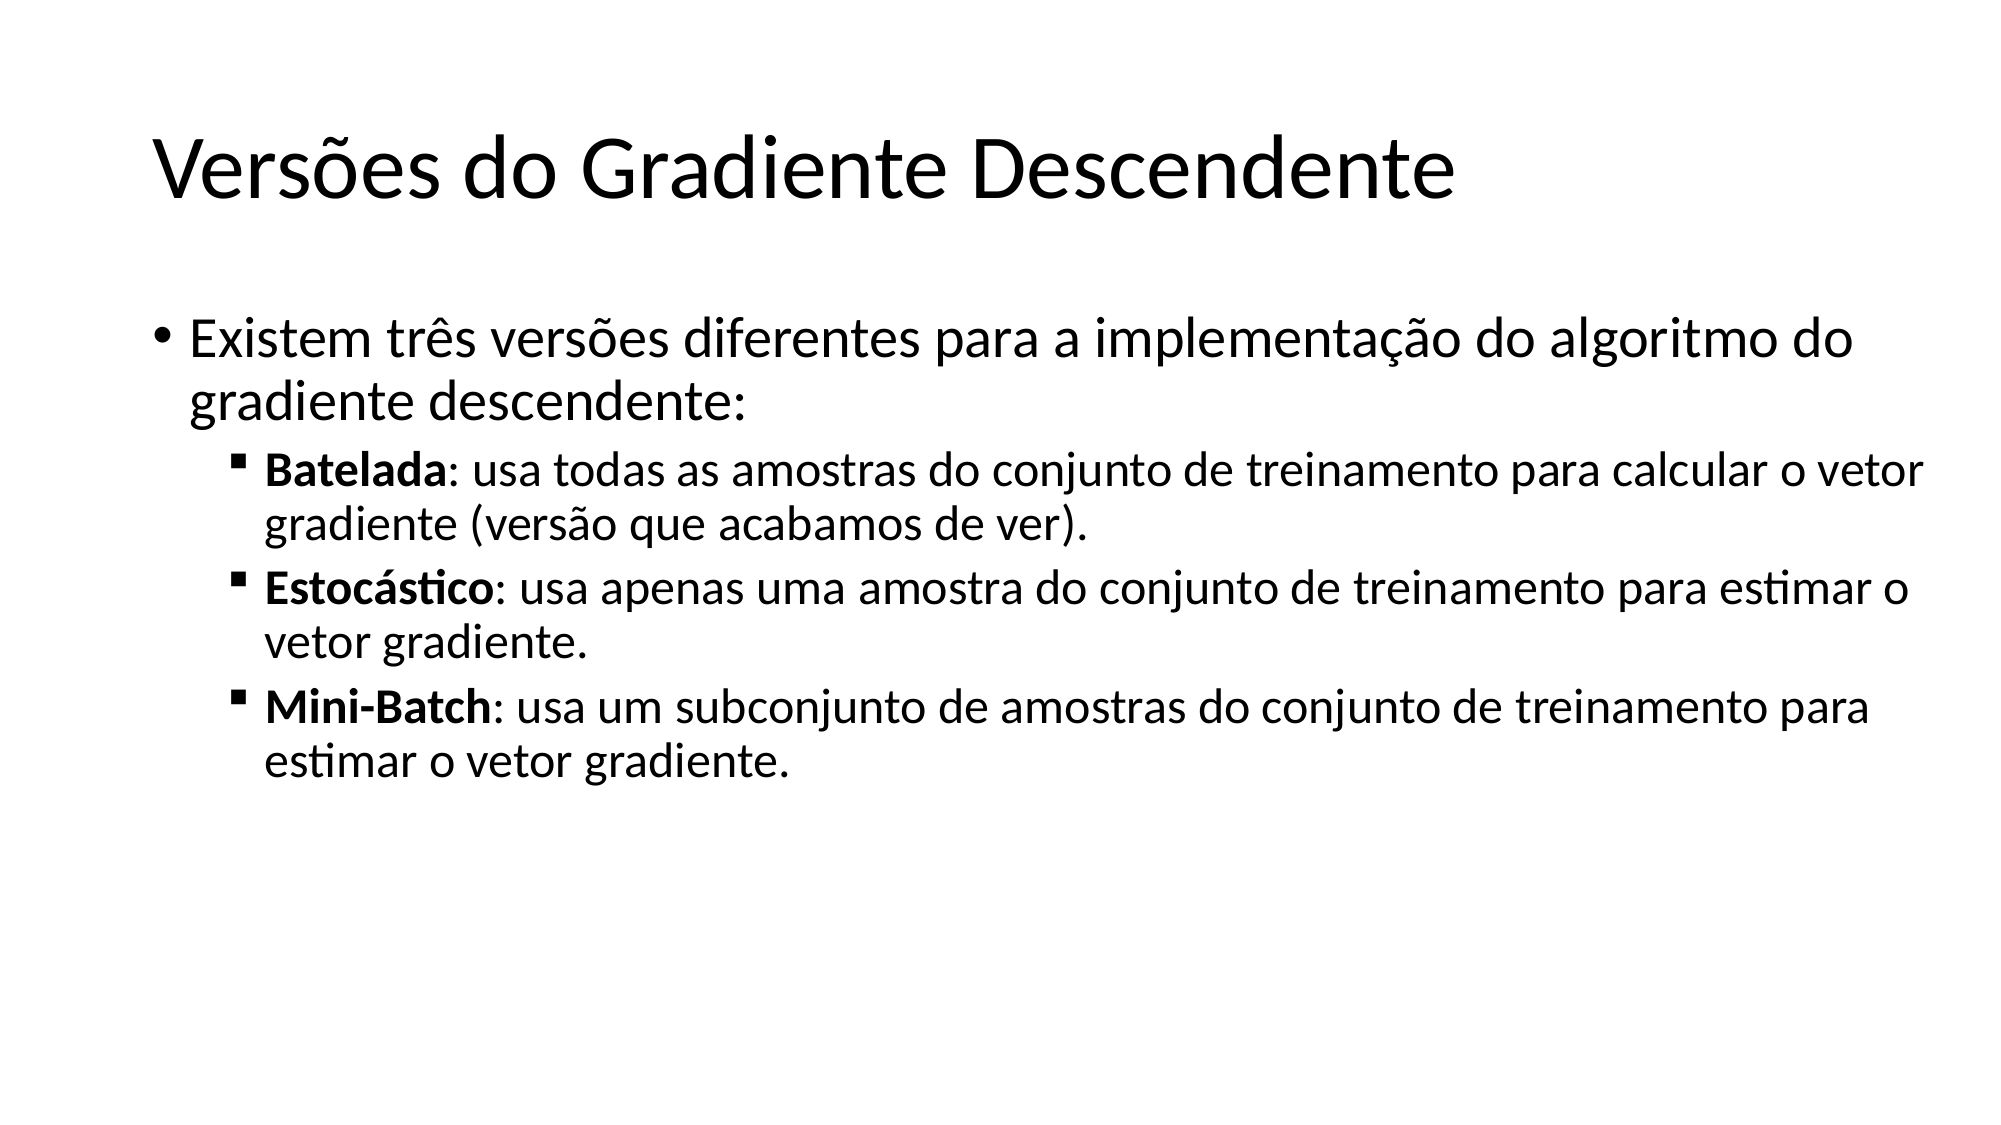

# Versões do Gradiente Descendente
Existem três versões diferentes para a implementação do algoritmo do gradiente descendente:
Batelada: usa todas as amostras do conjunto de treinamento para calcular o vetor gradiente (versão que acabamos de ver).
Estocástico: usa apenas uma amostra do conjunto de treinamento para estimar o vetor gradiente.
Mini-Batch: usa um subconjunto de amostras do conjunto de treinamento para estimar o vetor gradiente.